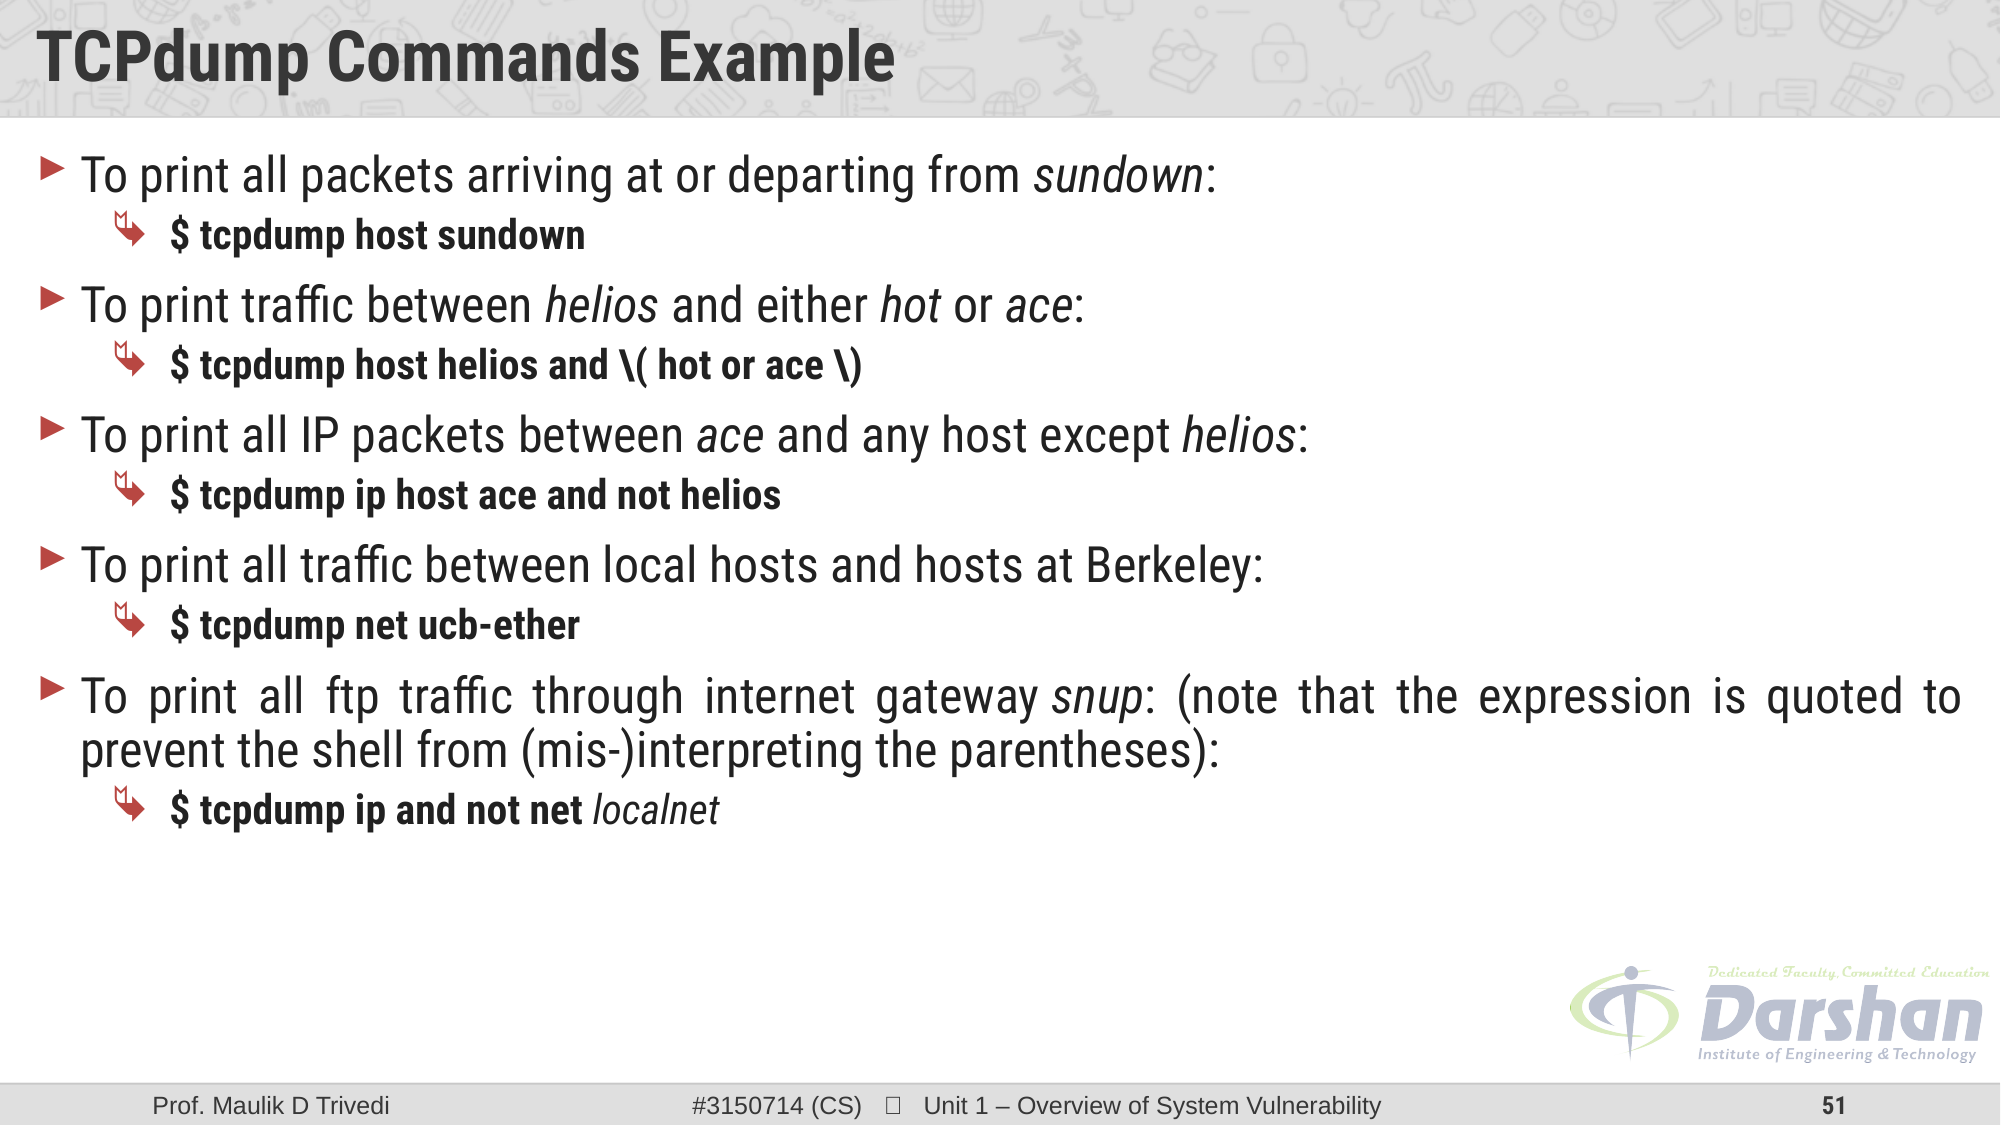

# TCPdump Commands Example
To print all packets arriving at or departing from sundown:
$ tcpdump host sundown
To print traffic between helios and either hot or ace:
$ tcpdump host helios and \( hot or ace \)
To print all IP packets between ace and any host except helios:
$ tcpdump ip host ace and not helios
To print all traffic between local hosts and hosts at Berkeley:
$ tcpdump net ucb-ether
To print all ftp traffic through internet gateway snup: (note that the expression is quoted to prevent the shell from (mis-)interpreting the parentheses):
$ tcpdump ip and not net localnet